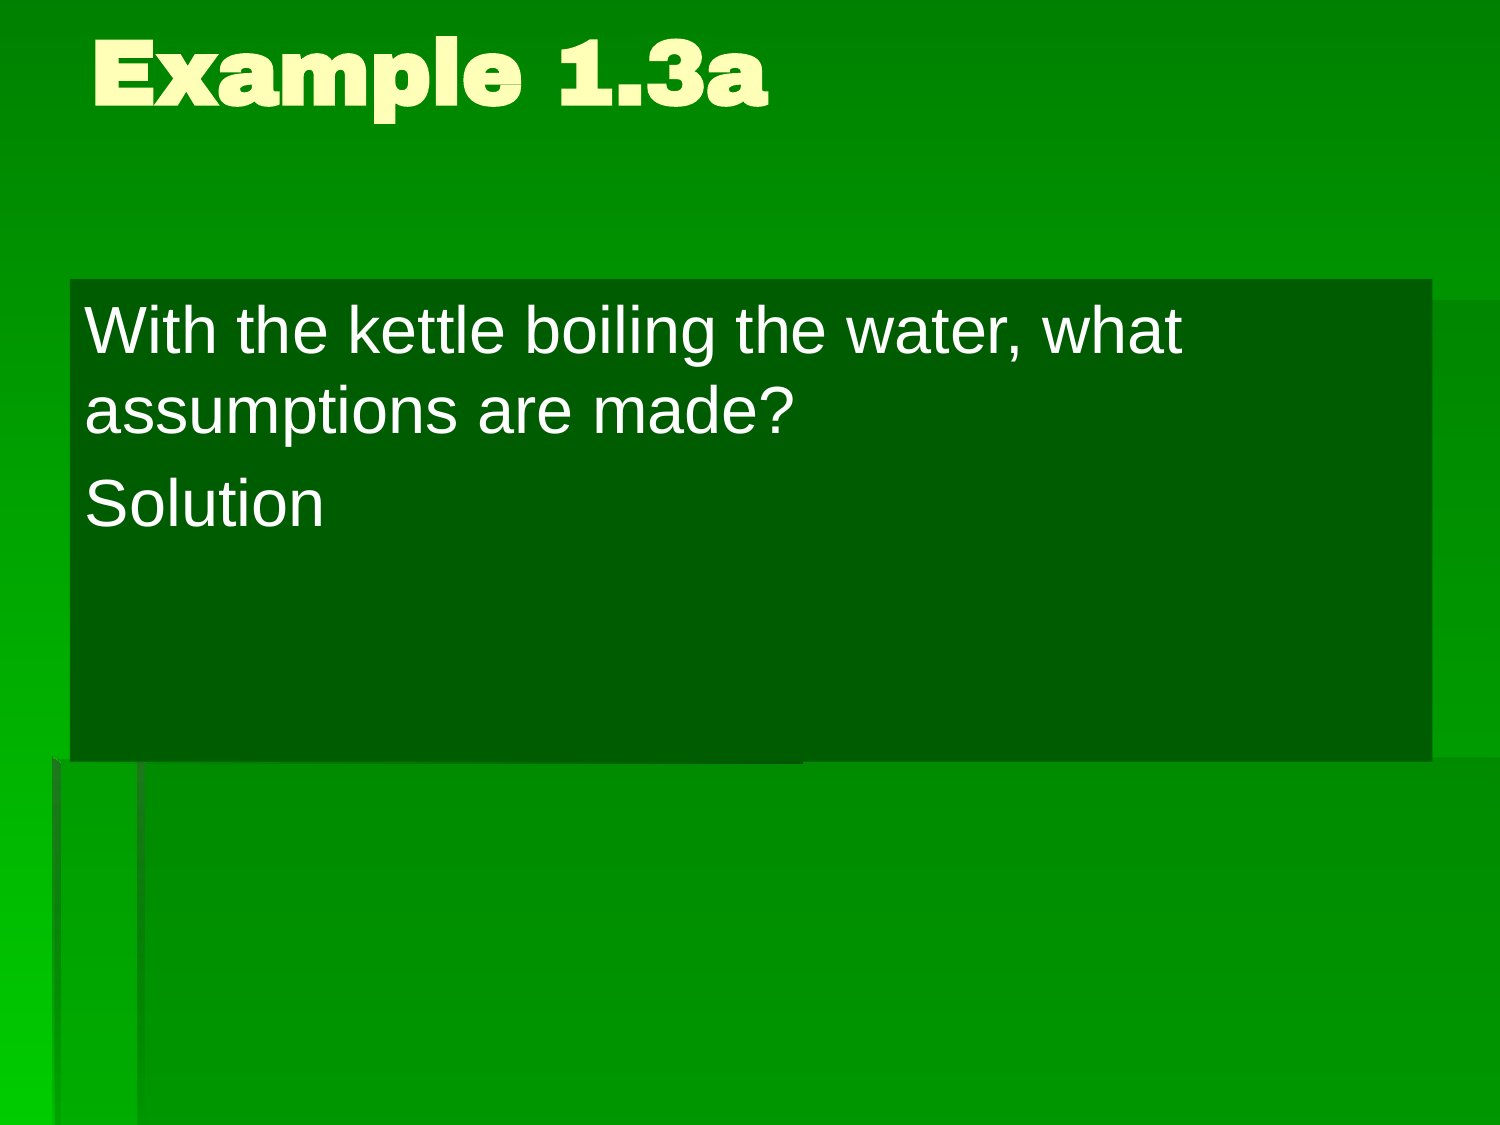

# Example 1.3a
With the kettle boiling the water, what assumptions are made?
Solution